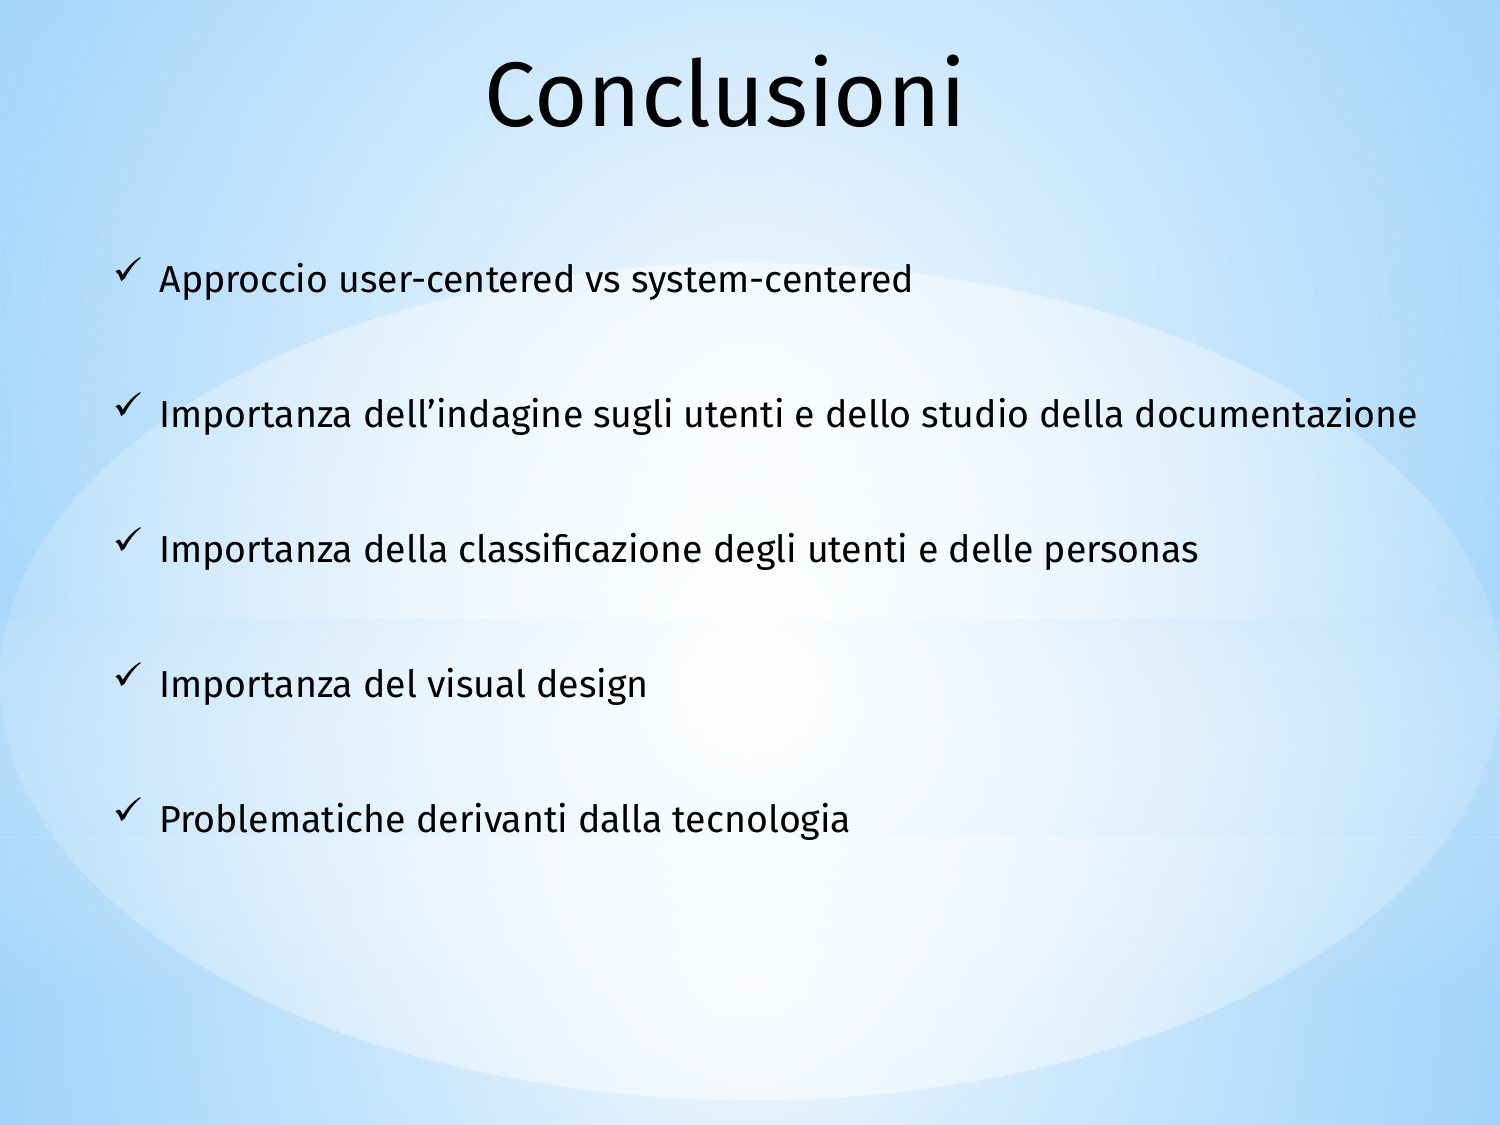

Conclusioni
Approccio user-centered vs system-centered

Importanza dell’indagine sugli utenti e dello studio della documentazione

Importanza della classificazione degli utenti e delle personas

Importanza del visual design

Problematiche derivanti dalla tecnologia